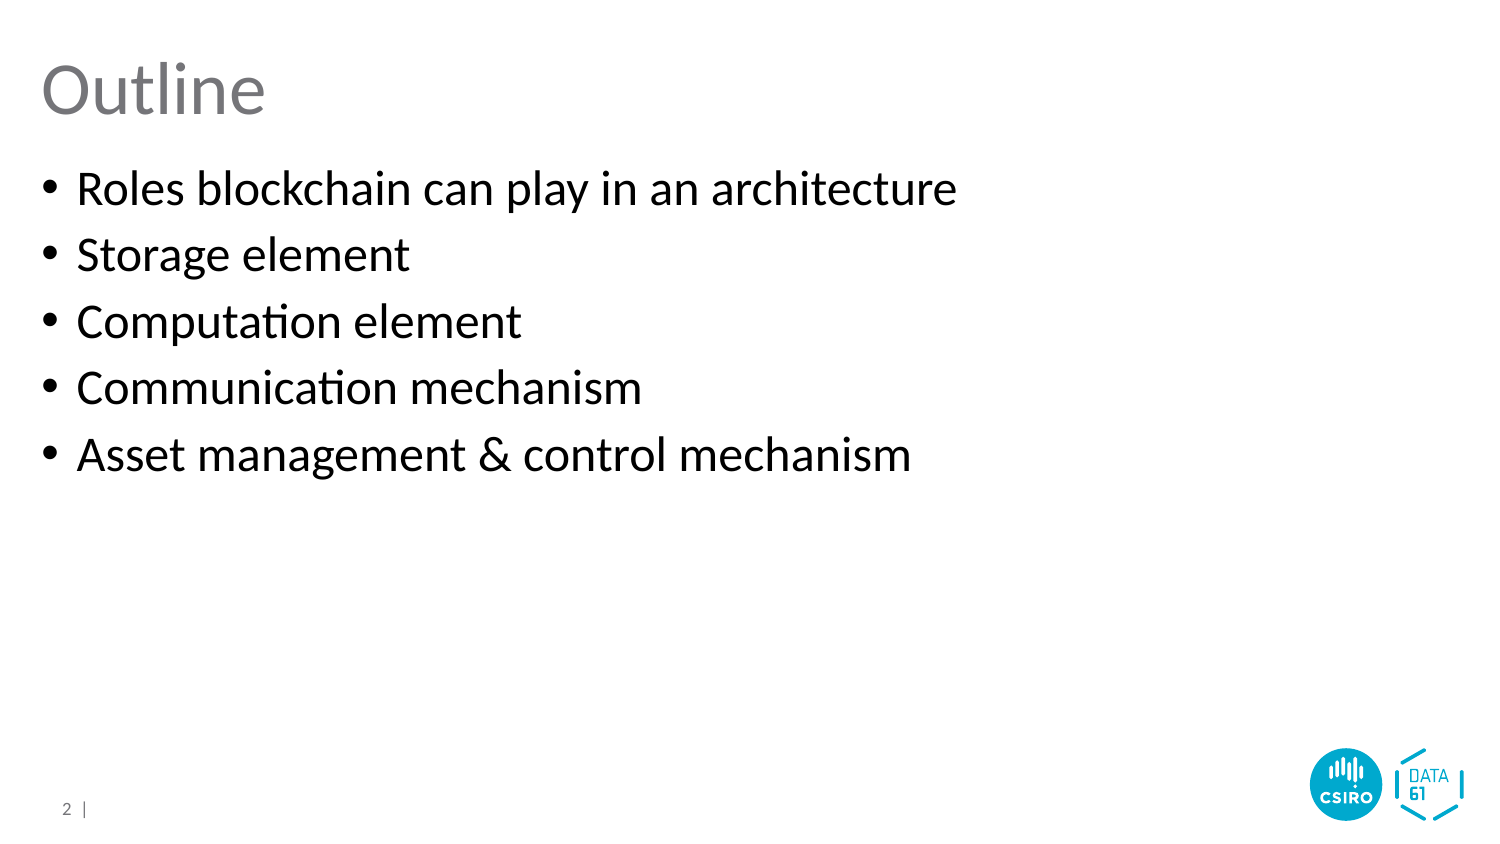

# Outline
Roles blockchain can play in an architecture
Storage element
Computation element
Communication mechanism
Asset management & control mechanism

2  |